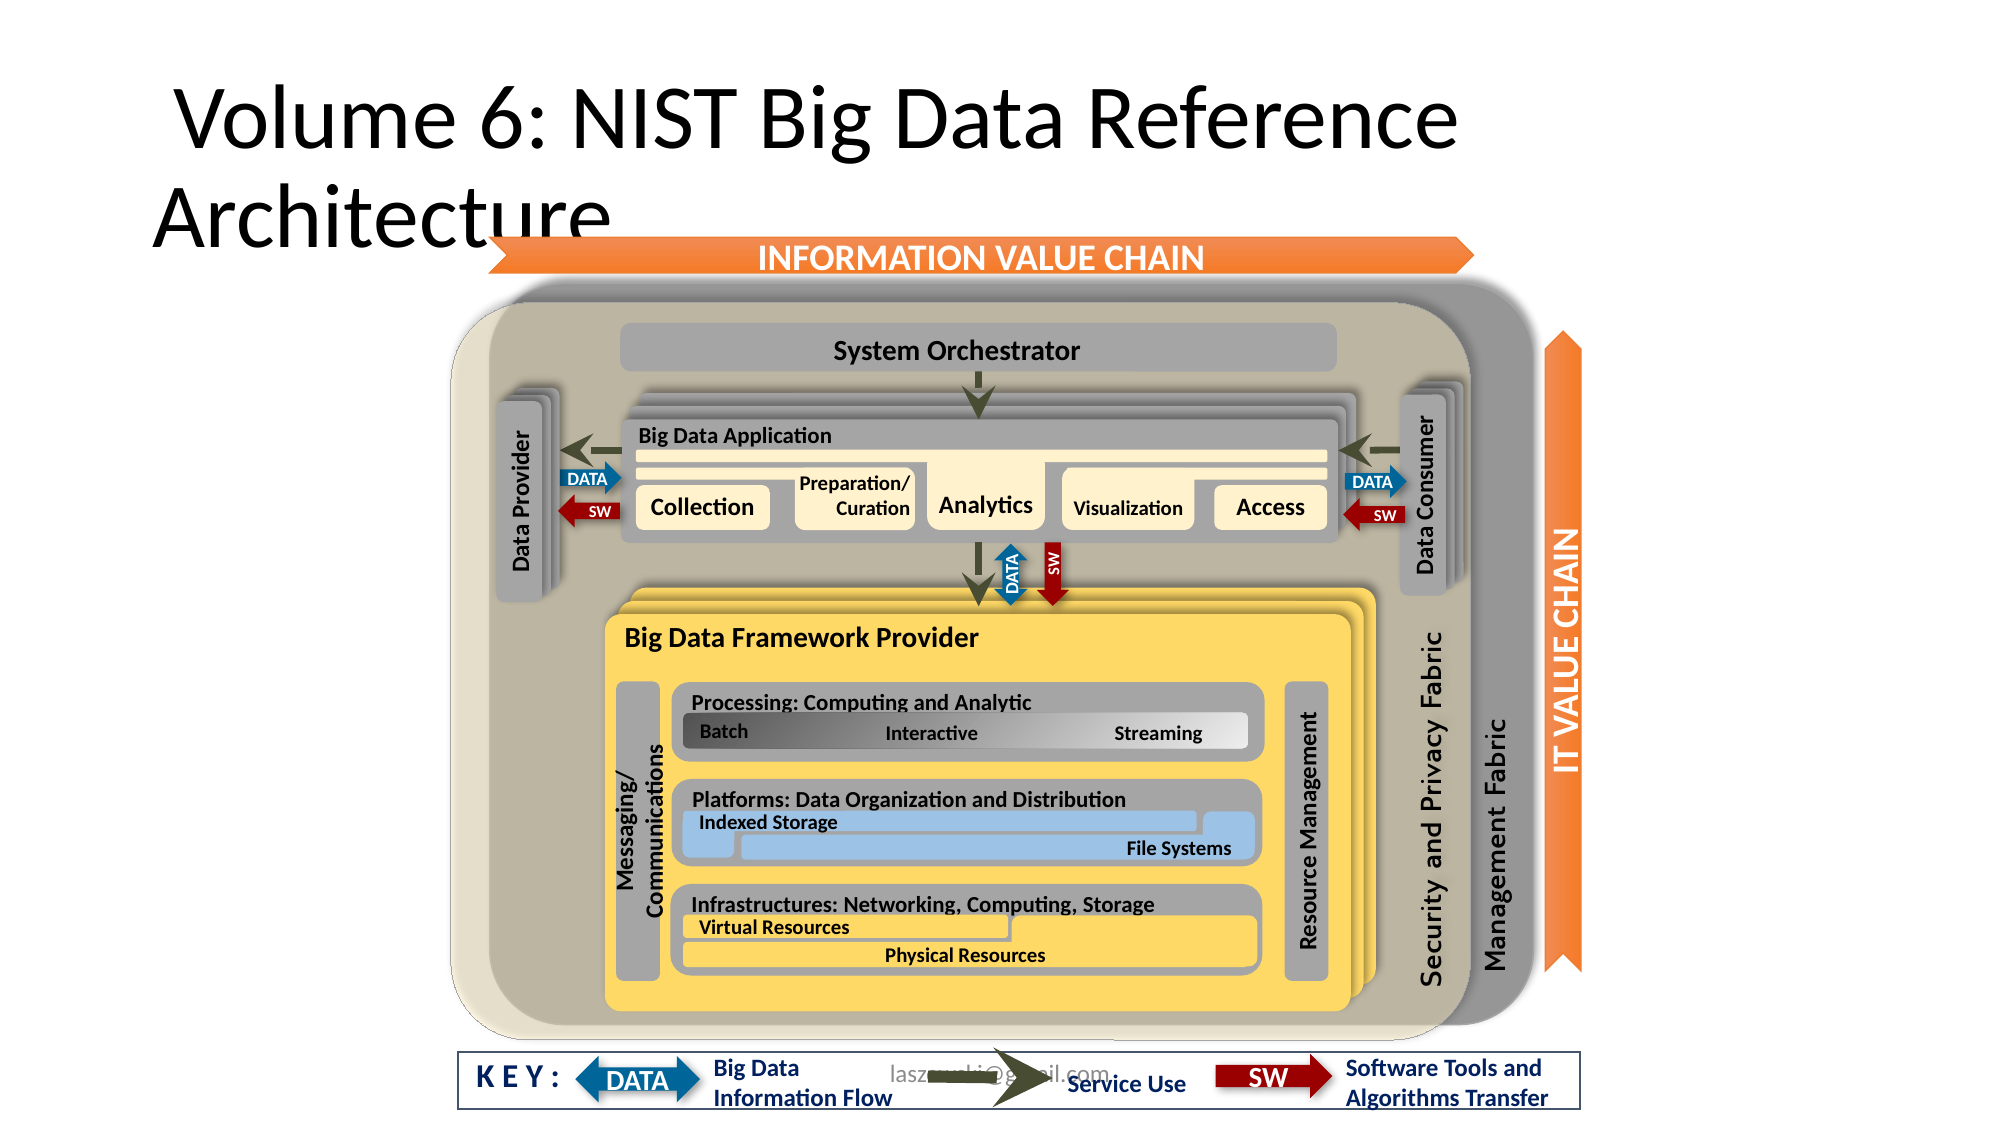

# Volume 6: NIST Big Data Reference Architecture
INFORMATION VALUE CHAIN
Management Fabric
Security and Privacy Fabric

System Orchestrator

Data Consumer

Data Provider

Big Data Application

DATA
DATA

Analytics
Preparation/ Curation

Visualization
SW
SW
Access
Collection
SW
DATA

Big Data Framework Provider

IT VALUE CHAIN
Processing: Computing and Analytic
Batch
Interactive
Streaming
Platforms: Data Organization and Distribution

Messaging/Communications
Resource Management

Indexed Storage

File Systems
Infrastructures: Networking, Computing, Storage

Virtual Resources

Physical Resources
Software Tools and Algorithms Transfer
Big Data Information Flow
K E Y :

SW
DATA
Service Use
laszewski@gmail.com